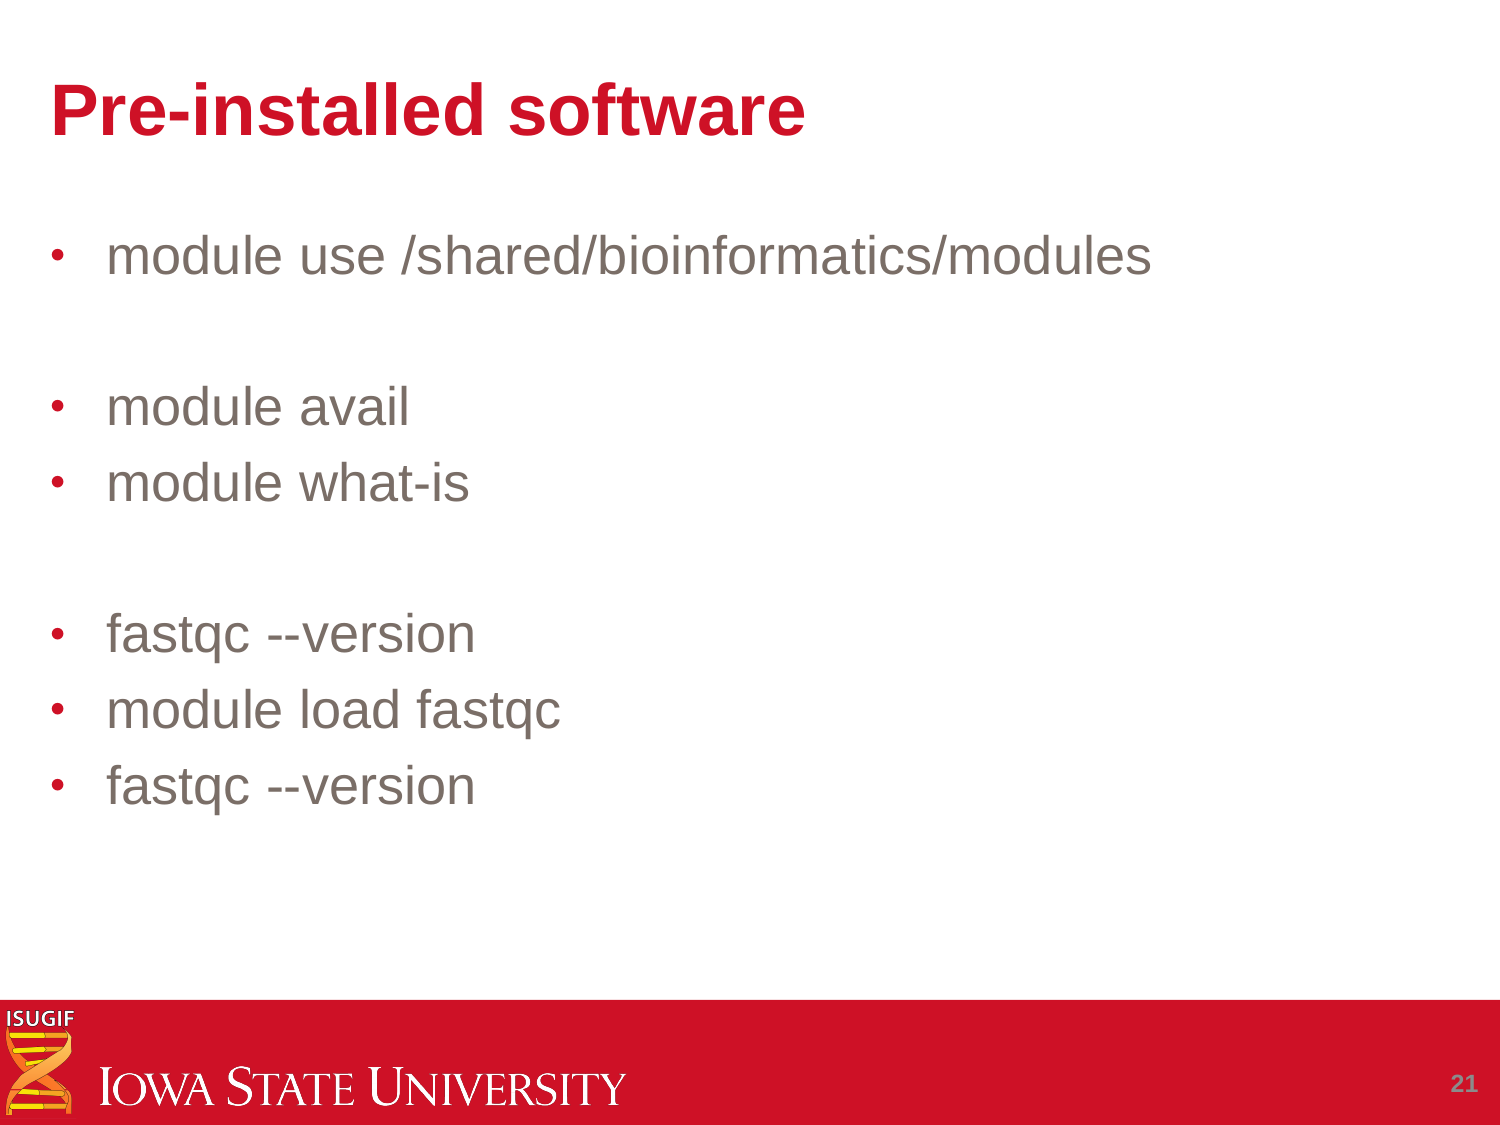

# Pre-installed software
module use /shared/bioinformatics/modules

module avail
module what-is

fastqc --version
module load fastqc
fastqc --version